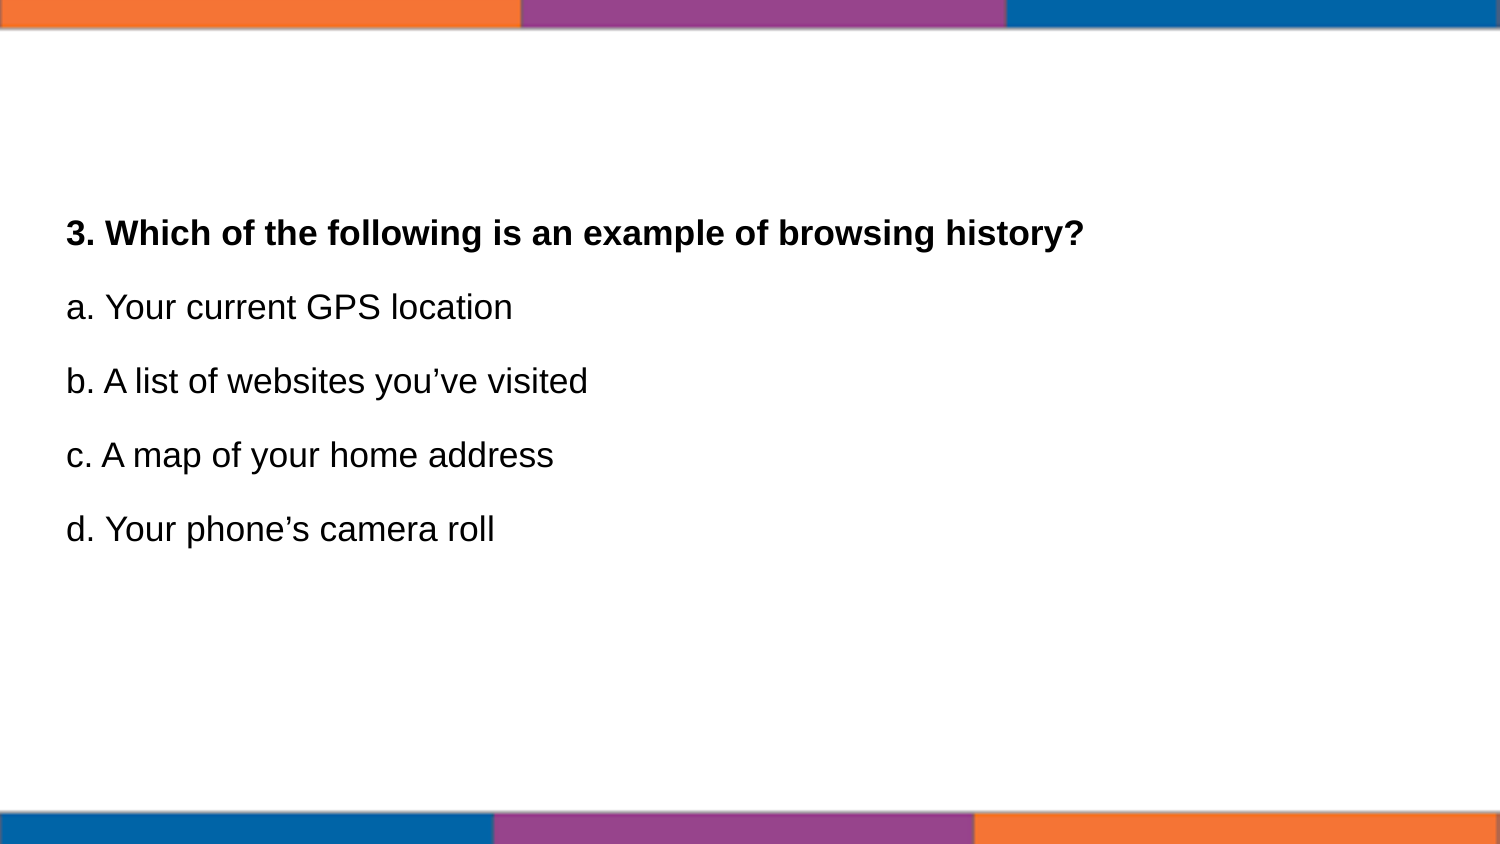

3. Which of the following is an example of browsing history?
a. Your current GPS location
b. A list of websites you’ve visited
c. A map of your home address
d. Your phone’s camera roll